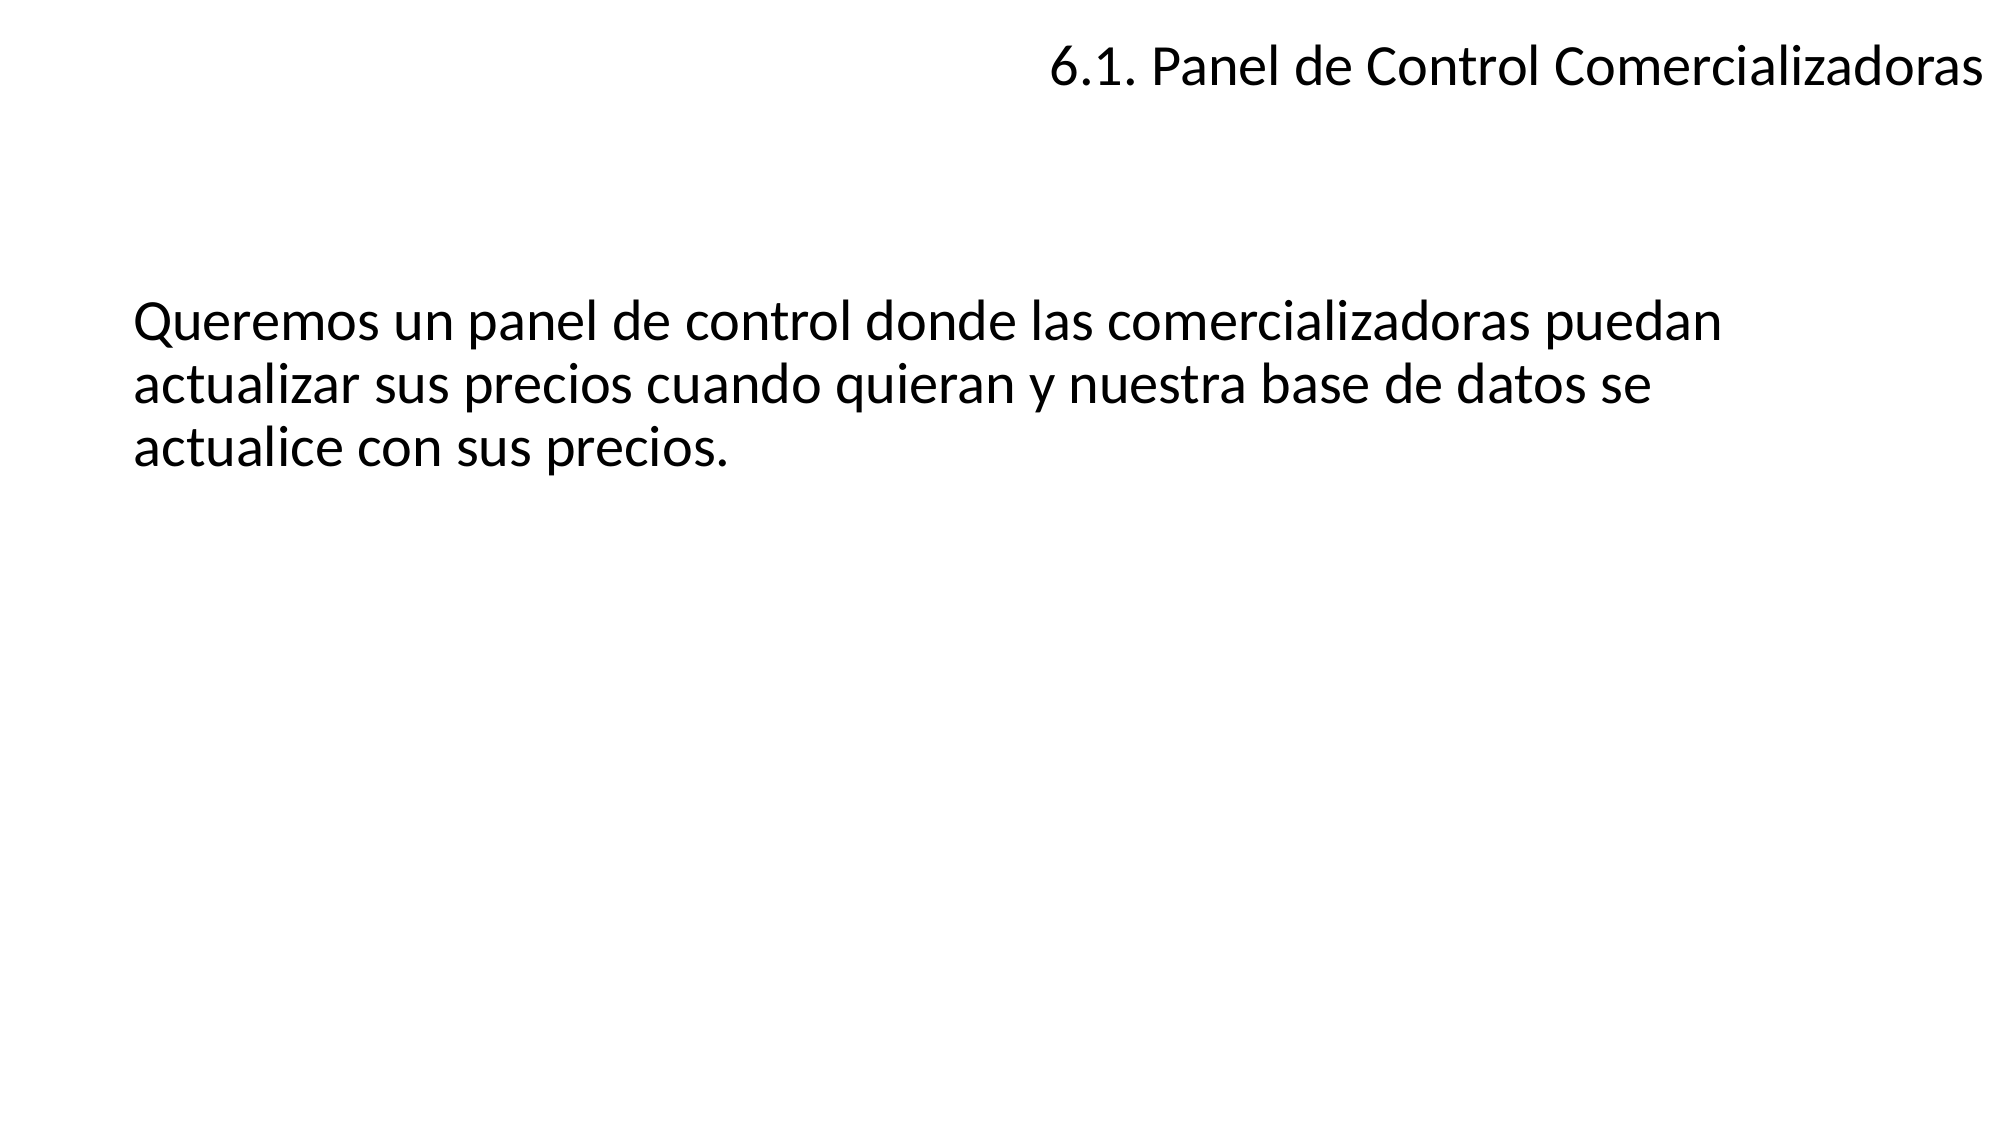

6.1. Panel de Control Comercializadoras
# Queremos un panel de control donde las comercializadoras puedan actualizar sus precios cuando quieran y nuestra base de datos se actualice con sus precios.